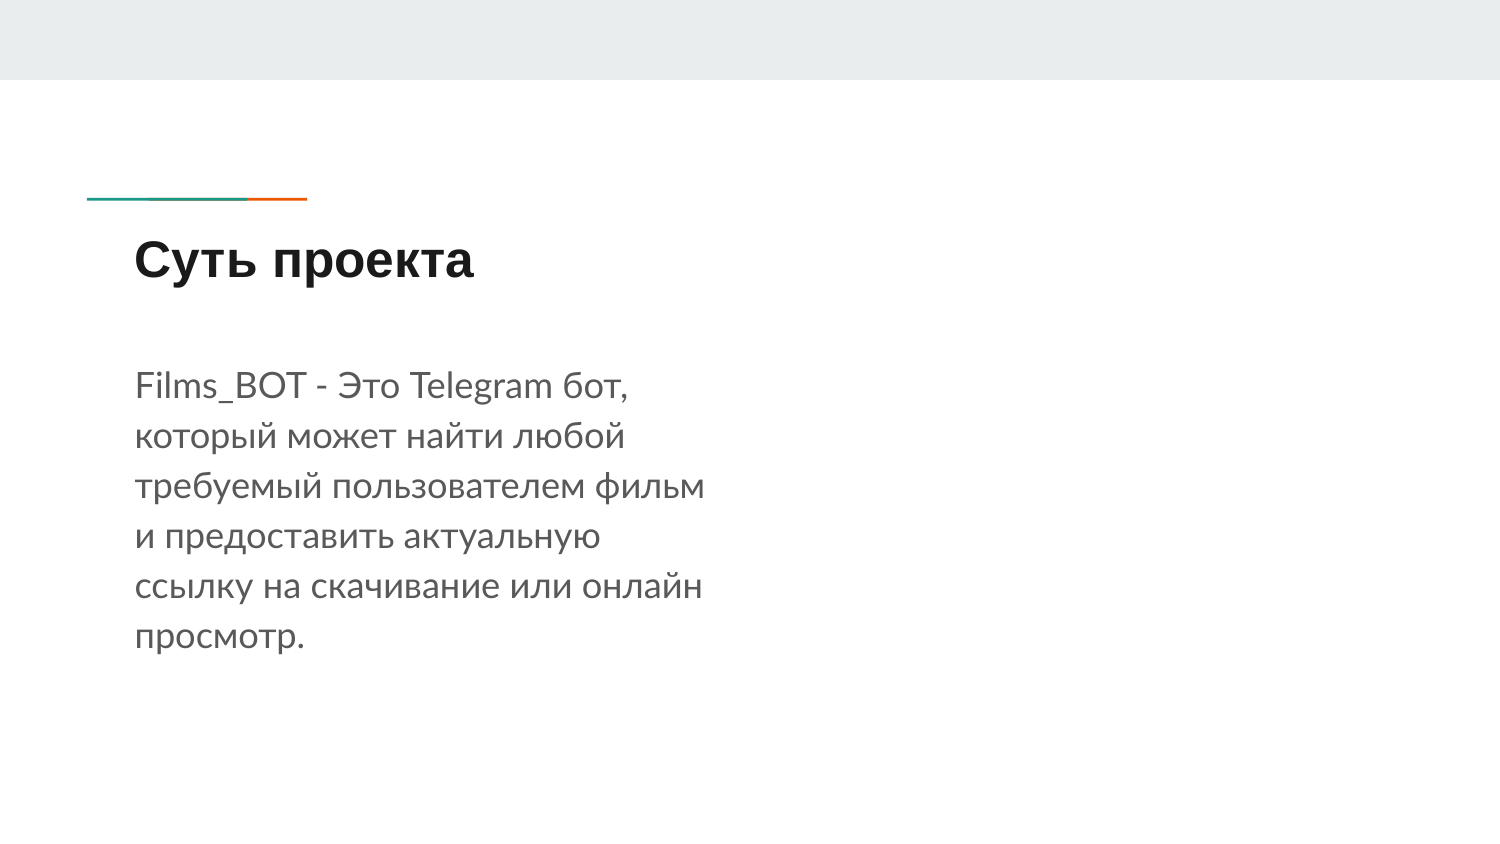

# Суть проекта
Films_BOT - Это Telegram бот, который может найти любой требуемый пользователем фильм и предоставить актуальную ссылку на скачивание или онлайн просмотр.